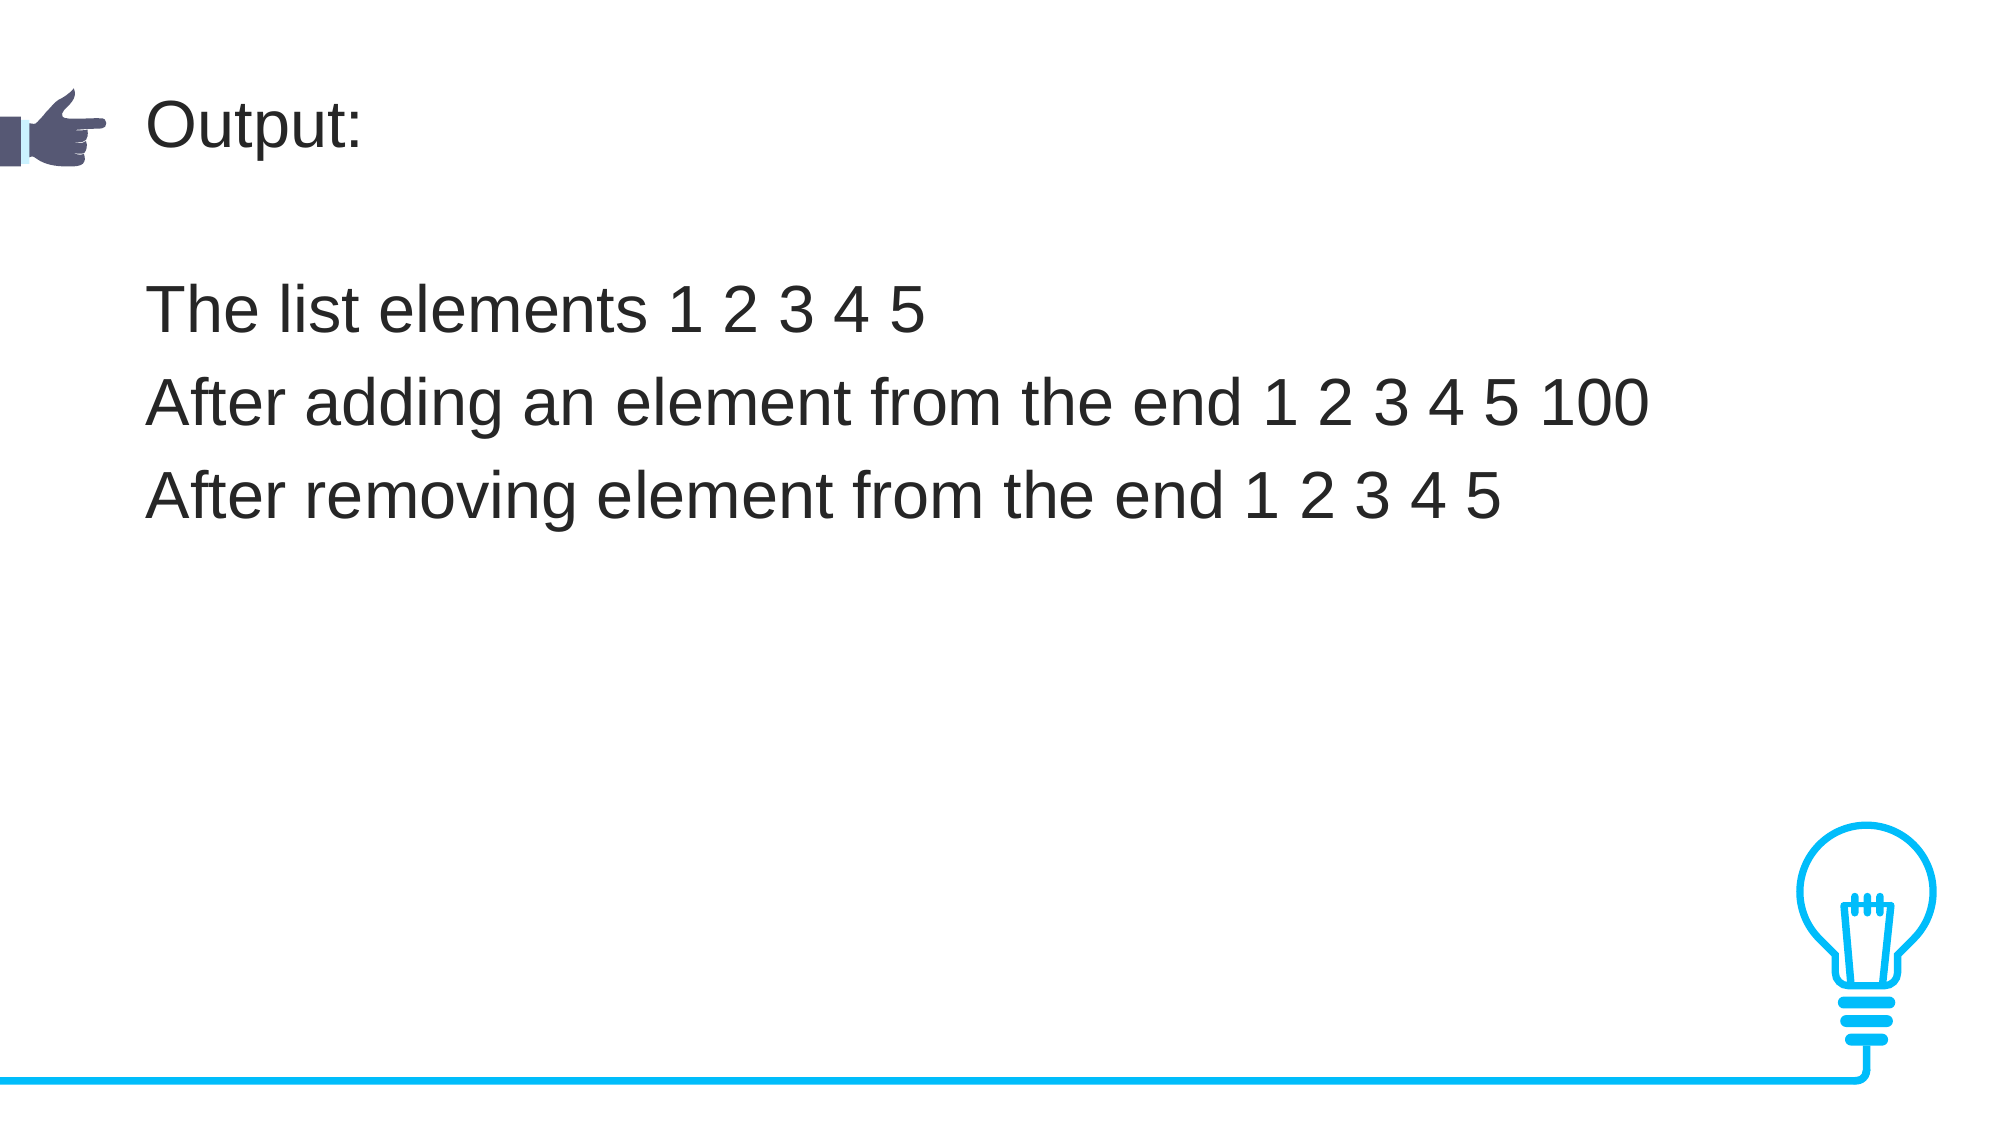

Output:

The list elements 1 2 3 4 5
After adding an element from the end 1 2 3 4 5 100
After removing element from the end 1 2 3 4 5